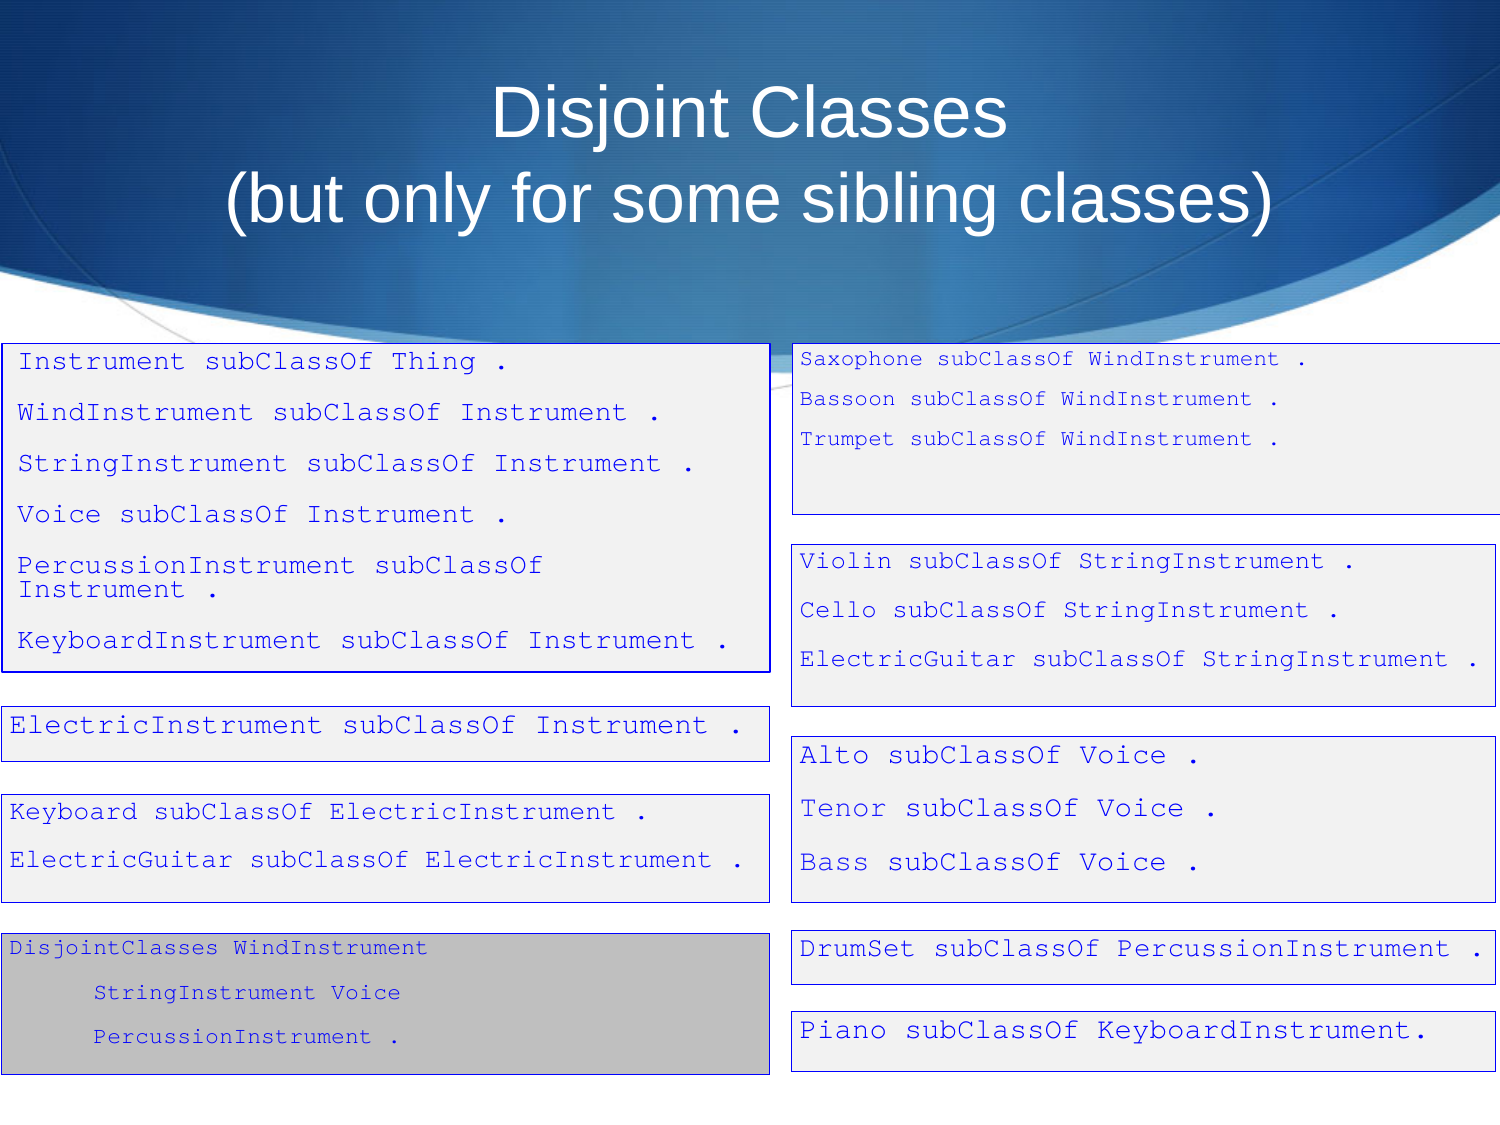

# Disjoint Classes (but only for some sibling classes)
Instrument subClassOf Thing .
WindInstrument subClassOf Instrument .
StringInstrument subClassOf Instrument .
Voice subClassOf Instrument .
PercussionInstrument subClassOf Instrument .
KeyboardInstrument subClassOf Instrument .
Saxophone subClassOf WindInstrument .
Bassoon subClassOf WindInstrument .
Trumpet subClassOf WindInstrument .
Violin subClassOf StringInstrument .
Cello subClassOf StringInstrument .
ElectricGuitar subClassOf StringInstrument .
ElectricInstrument subClassOf Instrument .
Alto subClassOf Voice .
Tenor subClassOf Voice .
Bass subClassOf Voice .
Keyboard subClassOf ElectricInstrument .
ElectricGuitar subClassOf ElectricInstrument .
DrumSet subClassOf PercussionInstrument .
DisjointClasses WindInstrument
      StringInstrument Voice
      PercussionInstrument .
Piano subClassOf KeyboardInstrument.